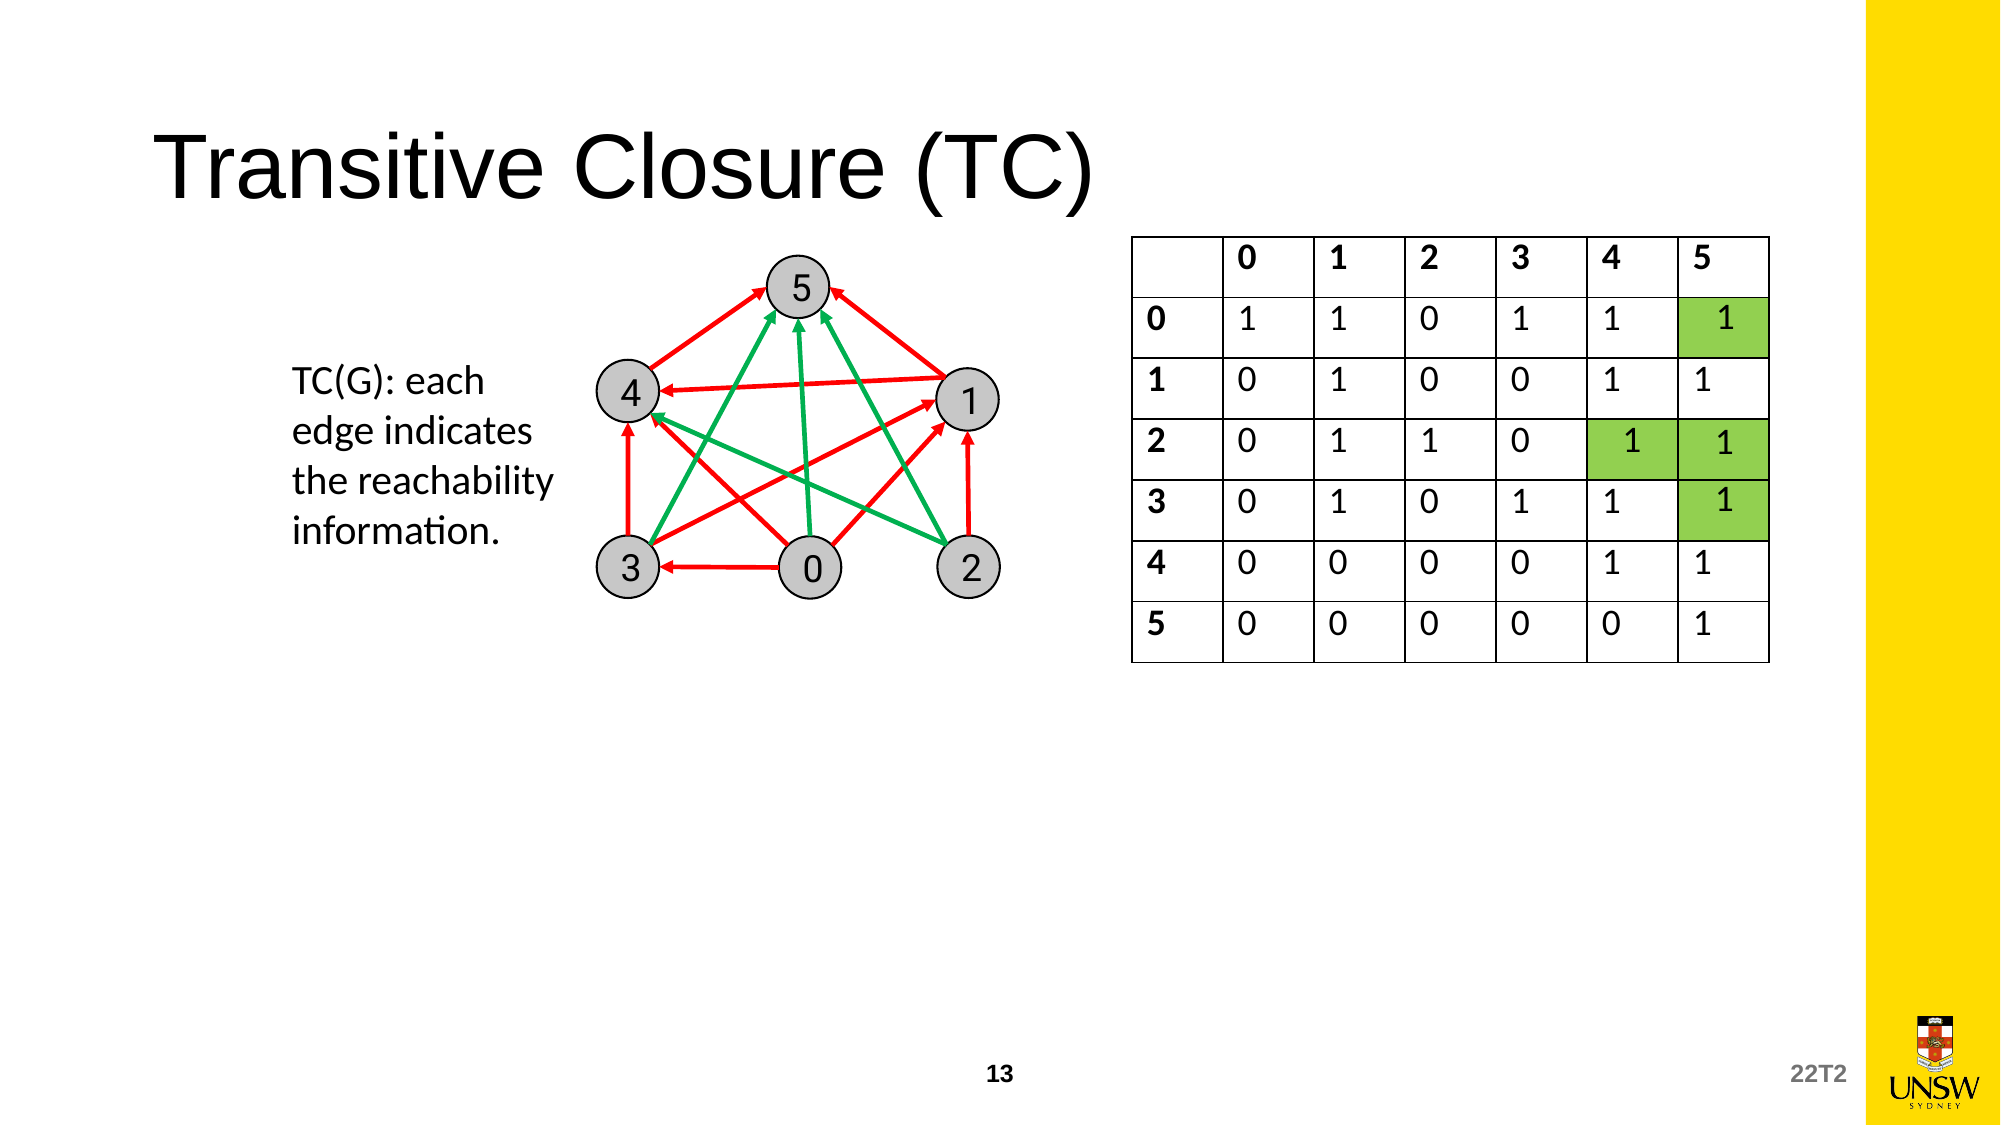

# Transitive Closure (TC)
|  | 0 | 1 | 2 | 3 | 4 | 5 |
| --- | --- | --- | --- | --- | --- | --- |
| 0 | 1 | 1 | 0 | 1 | 1 | 1 |
| 1 | 0 | 1 | 0 | 0 | 1 | 1 |
| 2 | 0 | 1 | 1 | 0 | 1 | 1 |
| 3 | 0 | 1 | 0 | 1 | 1 | 1 |
| 4 | 0 | 0 | 0 | 0 | 1 | 1 |
| 5 | 0 | 0 | 0 | 0 | 0 | 1 |
5
4
1
3
2
0
TC(G): each edge indicates the reachability information.
13
22T2